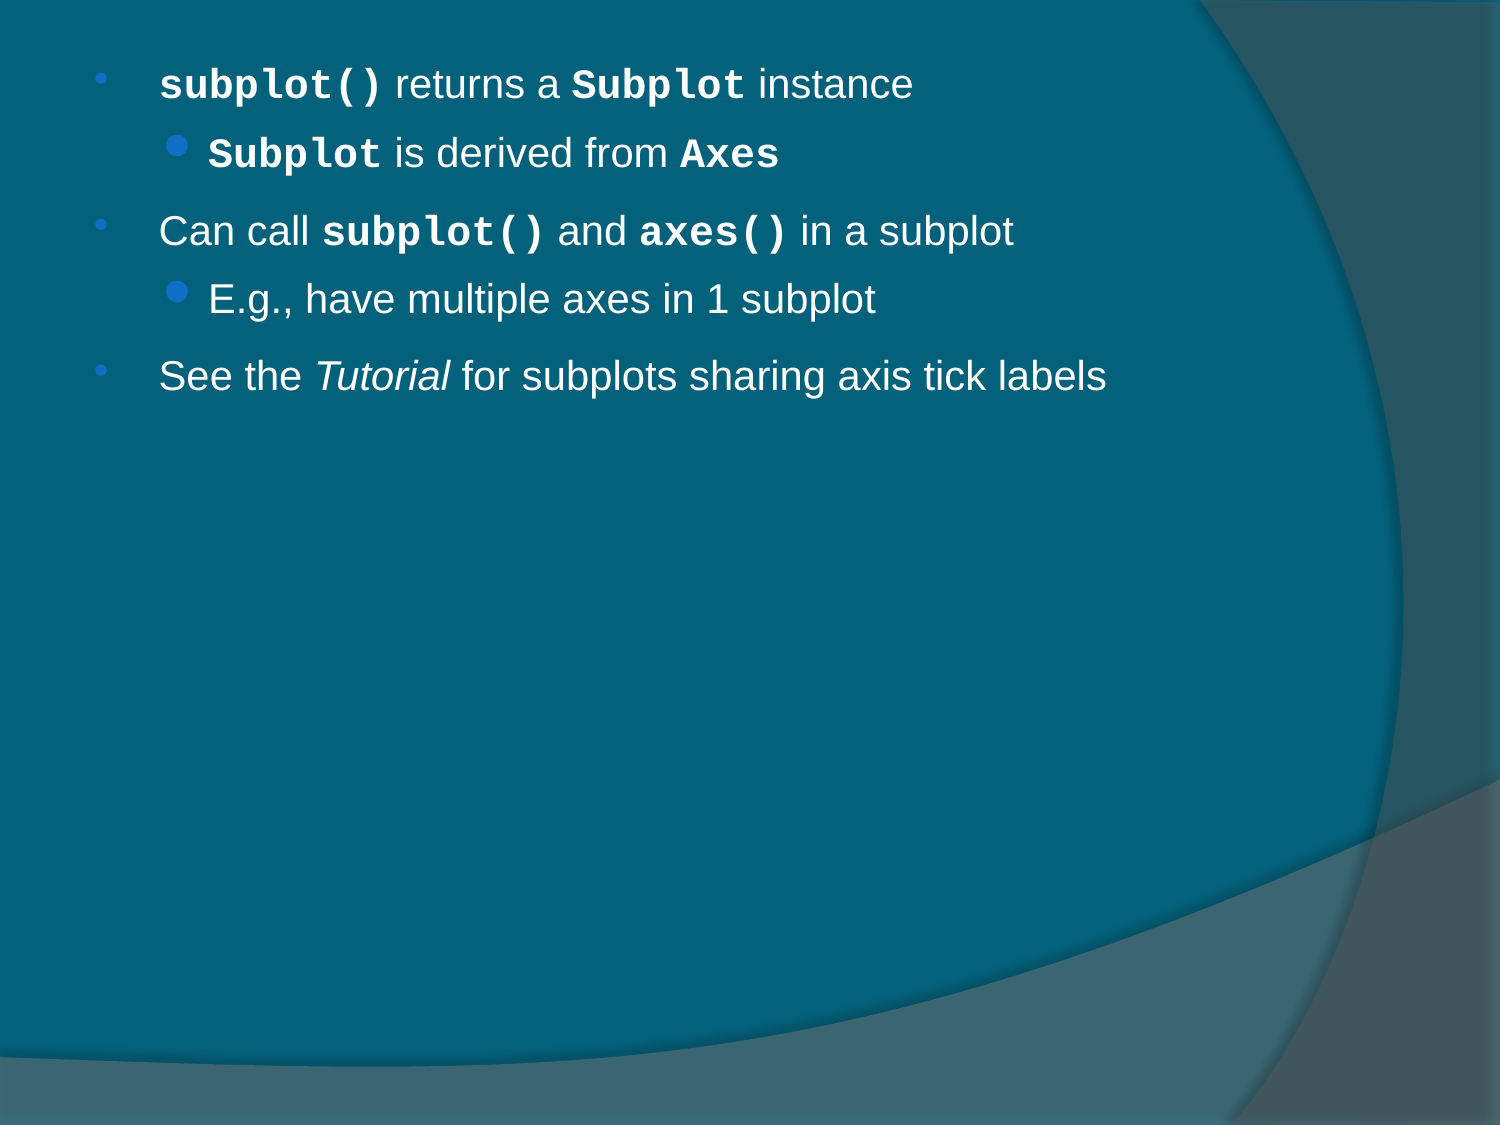

subplot() returns a Subplot instance
Subplot is derived from Axes
Can call subplot() and axes() in a subplot
E.g., have multiple axes in 1 subplot
See the Tutorial for subplots sharing axis tick labels